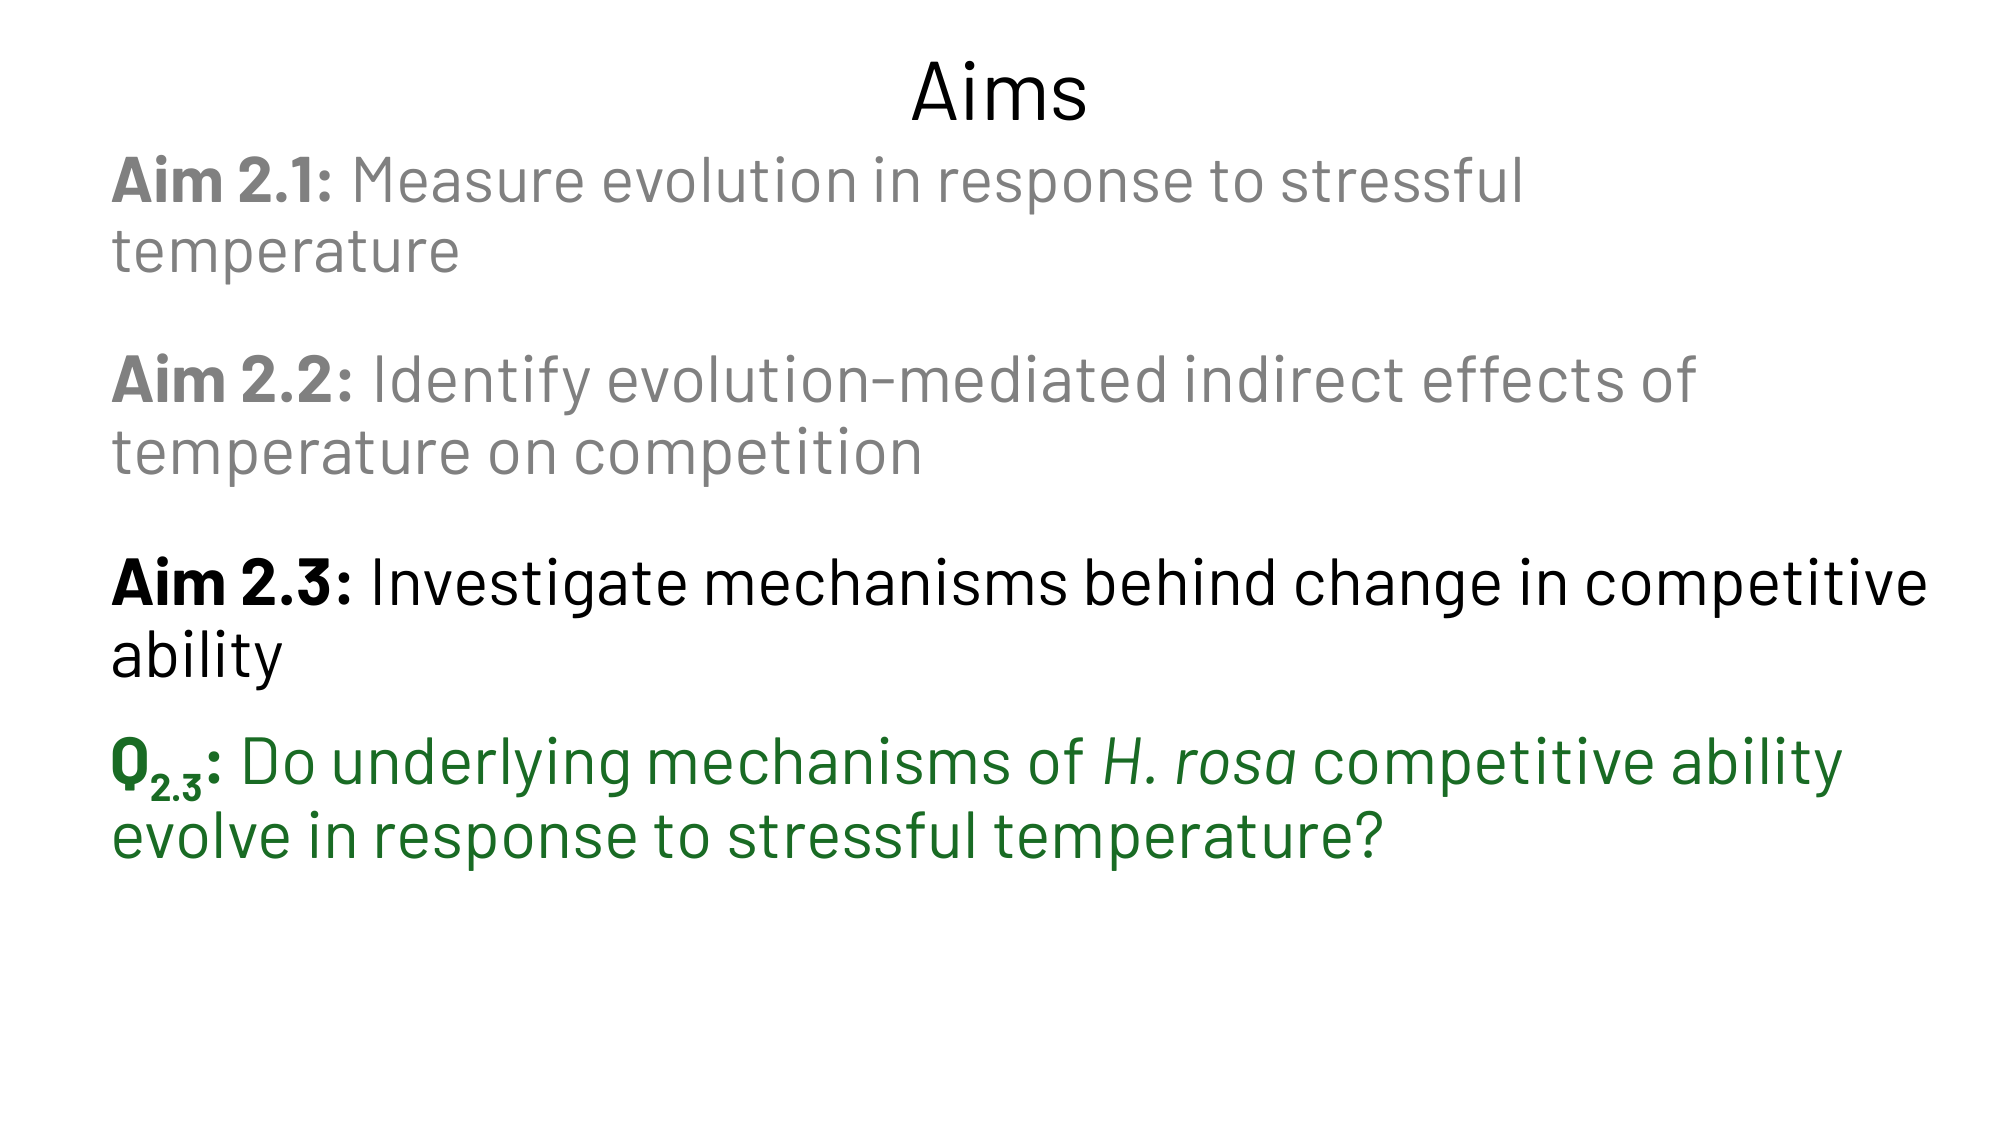

Aims
Aim 2.1: Measure evolution in response to stressful temperature
Aim 2.2: Identify evolution-mediated indirect effects of temperature on competition
Aim 2.3: Investigate mechanisms behind change in competitive ability
Q2.3: Do underlying mechanisms of H. rosa competitive ability evolve in response to stressful temperature?